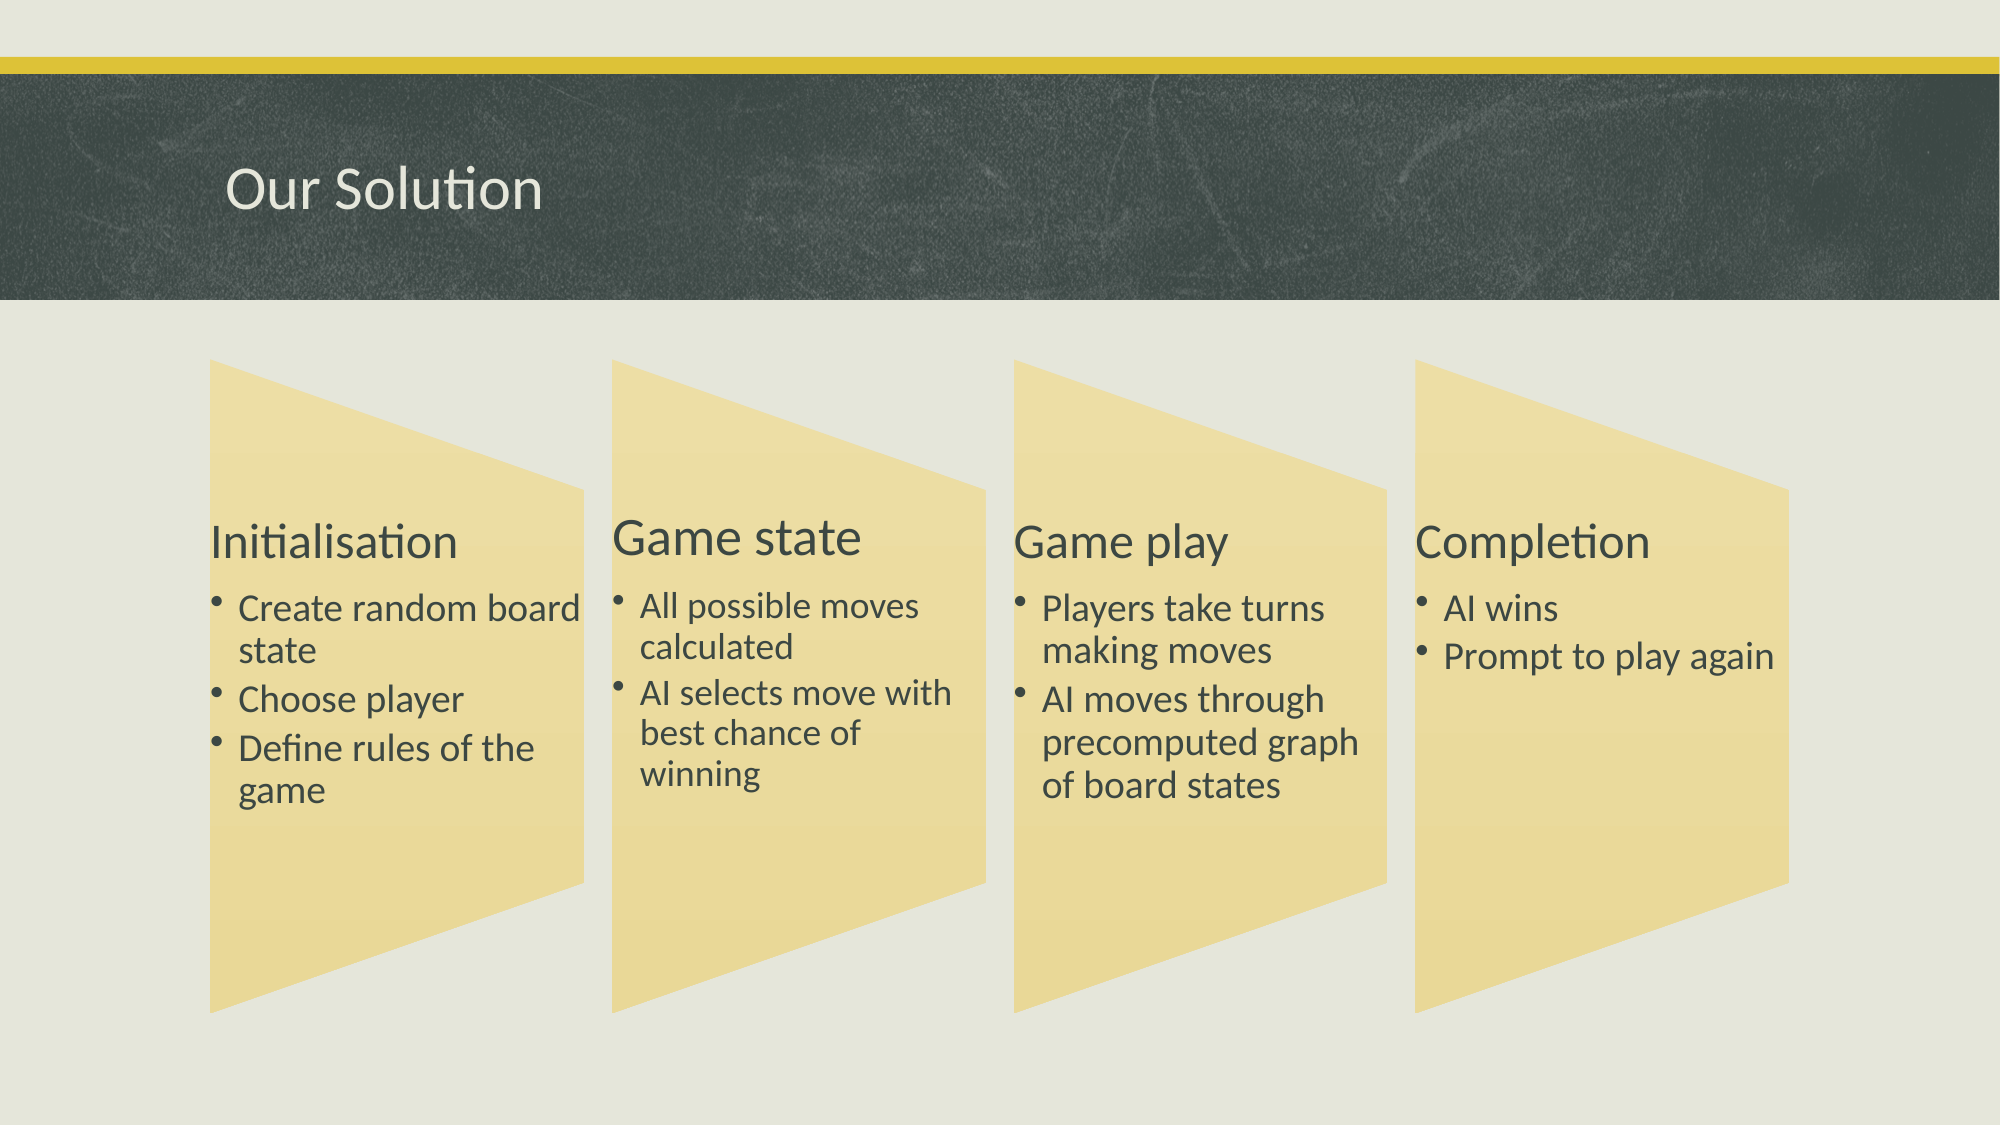

# Our Solution
Initialisation
Create random board state
Choose player
Define rules of the game
Game state
All possible moves calculated
AI selects move with best chance of winning
Game play
Players take turns making moves
AI moves through precomputed graph of board states
Completion
AI wins
Prompt to play again